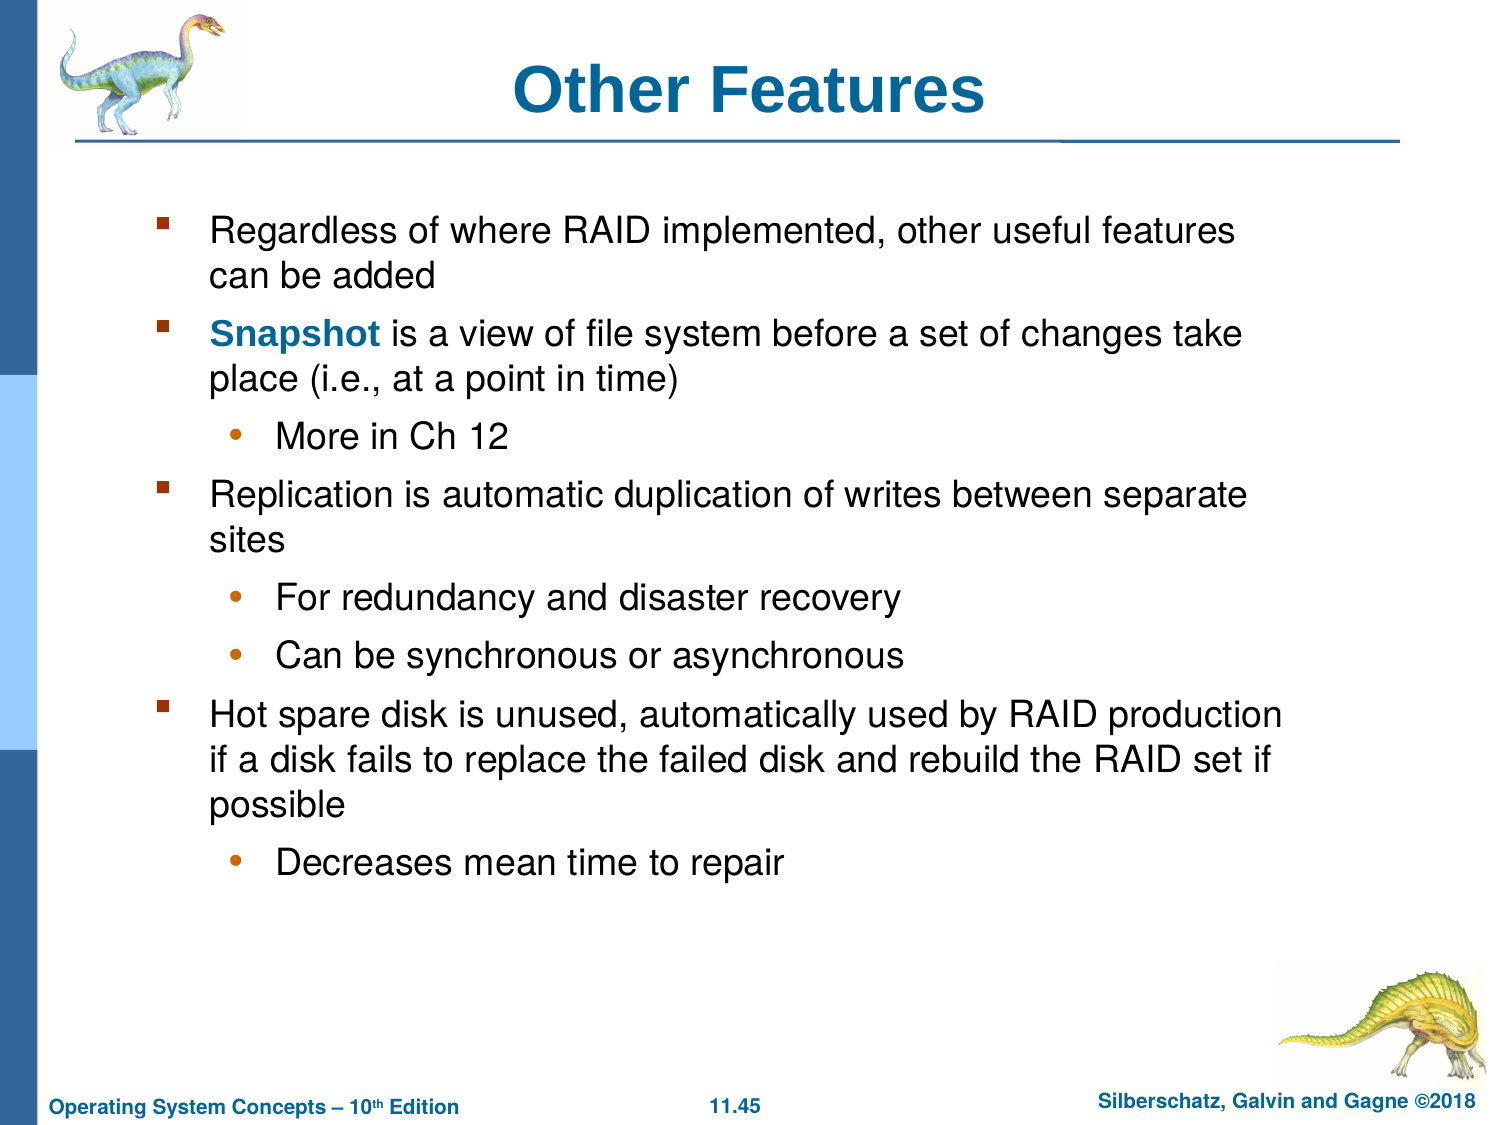

# Other Features
Regardless of where RAID implemented, other useful features can be added
Snapshot is a view of file system before a set of changes take place (i.e., at a point in time)
More in Ch 12
Replication is automatic duplication of writes between separate sites
For redundancy and disaster recovery
Can be synchronous or asynchronous
Hot spare disk is unused, automatically used by RAID production if a disk fails to replace the failed disk and rebuild the RAID set if possible
Decreases mean time to repair